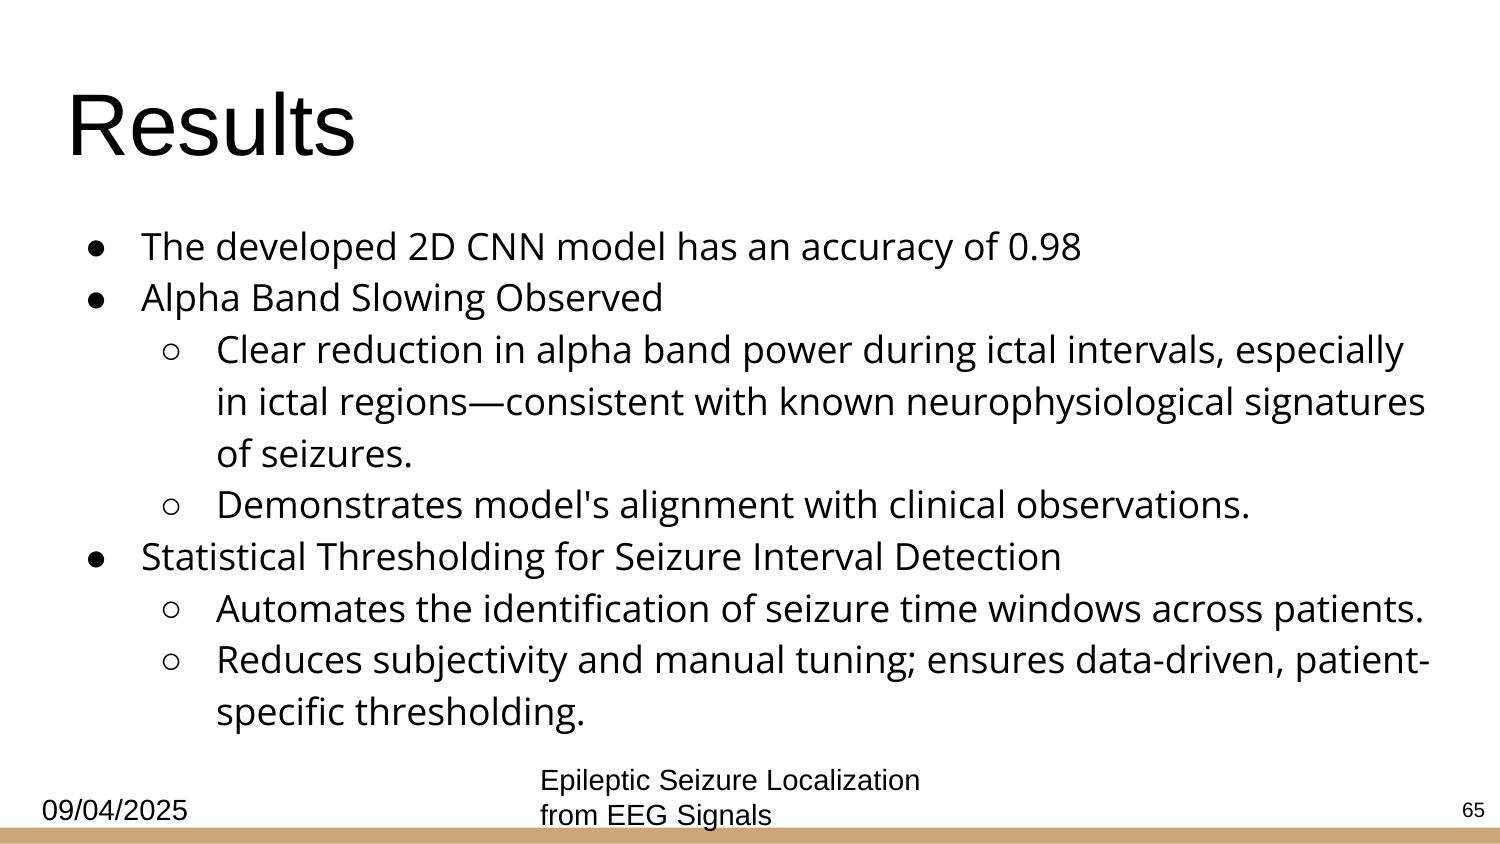

# Results
The developed 2D CNN model has an accuracy of 0.98
Alpha Band Slowing Observed
Clear reduction in alpha band power during ictal intervals, especially in ictal regions—consistent with known neurophysiological signatures of seizures.
Demonstrates model's alignment with clinical observations.
Statistical Thresholding for Seizure Interval Detection
Automates the identification of seizure time windows across patients.
Reduces subjectivity and manual tuning; ensures data-driven, patient-specific thresholding.
Epileptic Seizure Localization from EEG Signals
65
09/04/2025